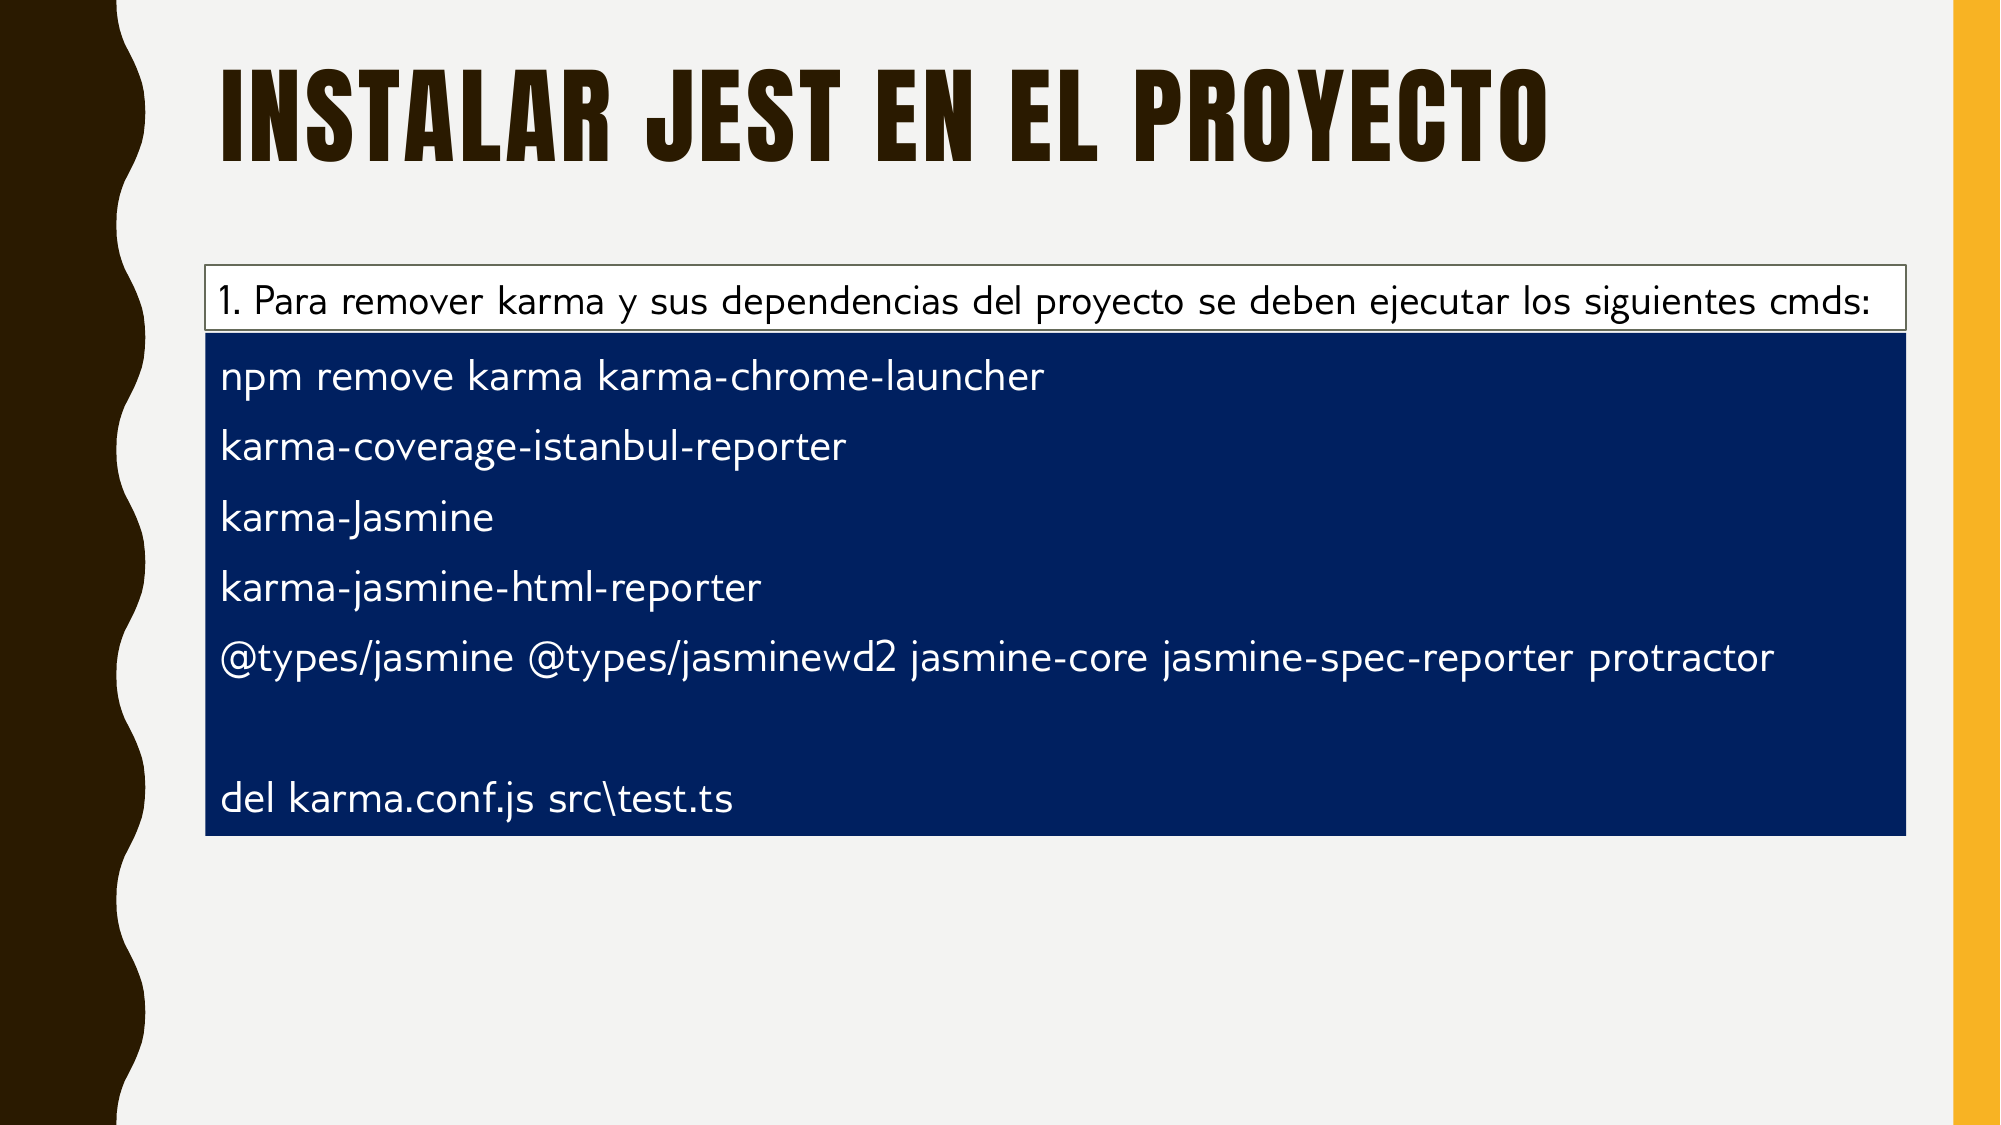

# Instalar jest en el proyecto
1. Para remover karma y sus dependencias del proyecto se deben ejecutar los siguientes cmds:
npm remove karma karma-chrome-launcher
karma-coverage-istanbul-reporter
karma-Jasmine
karma-jasmine-html-reporter
@types/jasmine @types/jasminewd2 jasmine-core jasmine-spec-reporter protractor

del karma.conf.js src\test.ts